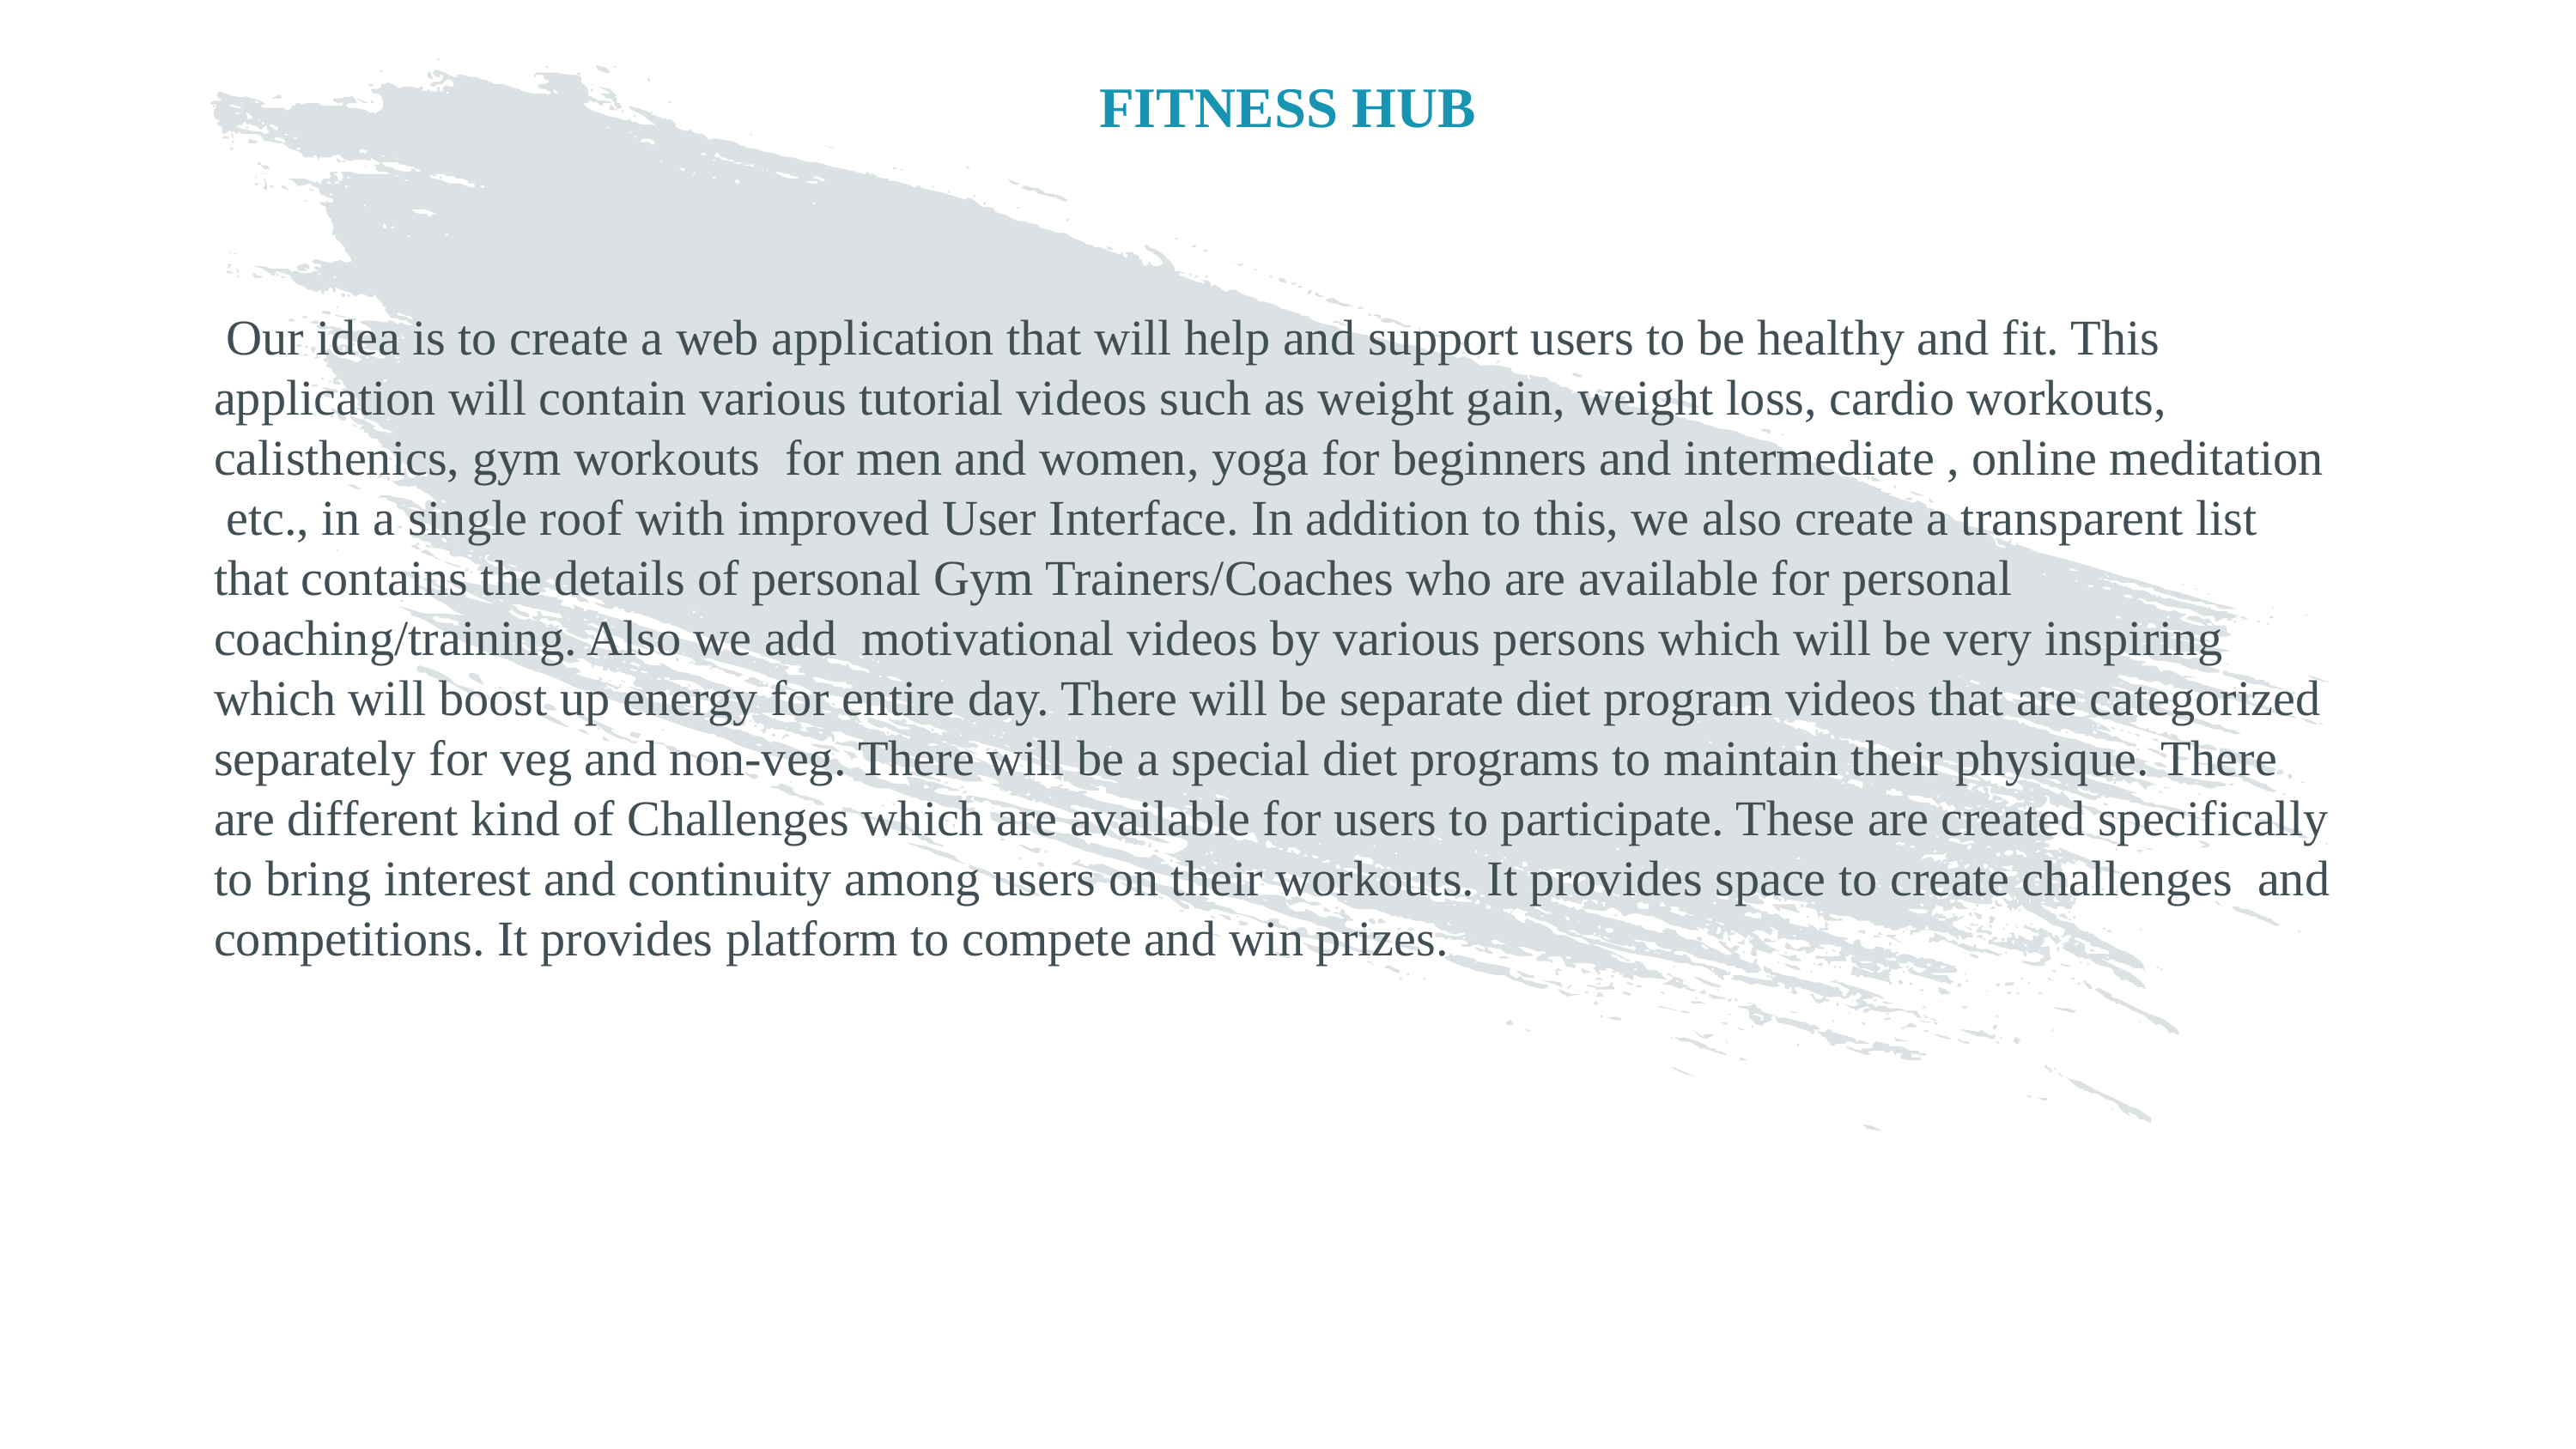

# FITNESS HUB
 Our idea is to create a web application that will help and support users to be healthy and fit. This application will contain various tutorial videos such as weight gain, weight loss, cardio workouts, calisthenics, gym workouts  for men and women, yoga for beginners and intermediate , online meditation  etc., in a single roof with improved User Interface. In addition to this, we also create a transparent list that contains the details of personal Gym Trainers/Coaches who are available for personal coaching/training. Also we add  motivational videos by various persons which will be very inspiring which will boost up energy for entire day. There will be separate diet program videos that are categorized separately for veg and non-veg. There will be a special diet programs to maintain their physique. There are different kind of Challenges which are available for users to participate. These are created specifically to bring interest and continuity among users on their workouts. It provides space to create challenges  and competitions. It provides platform to compete and win prizes.